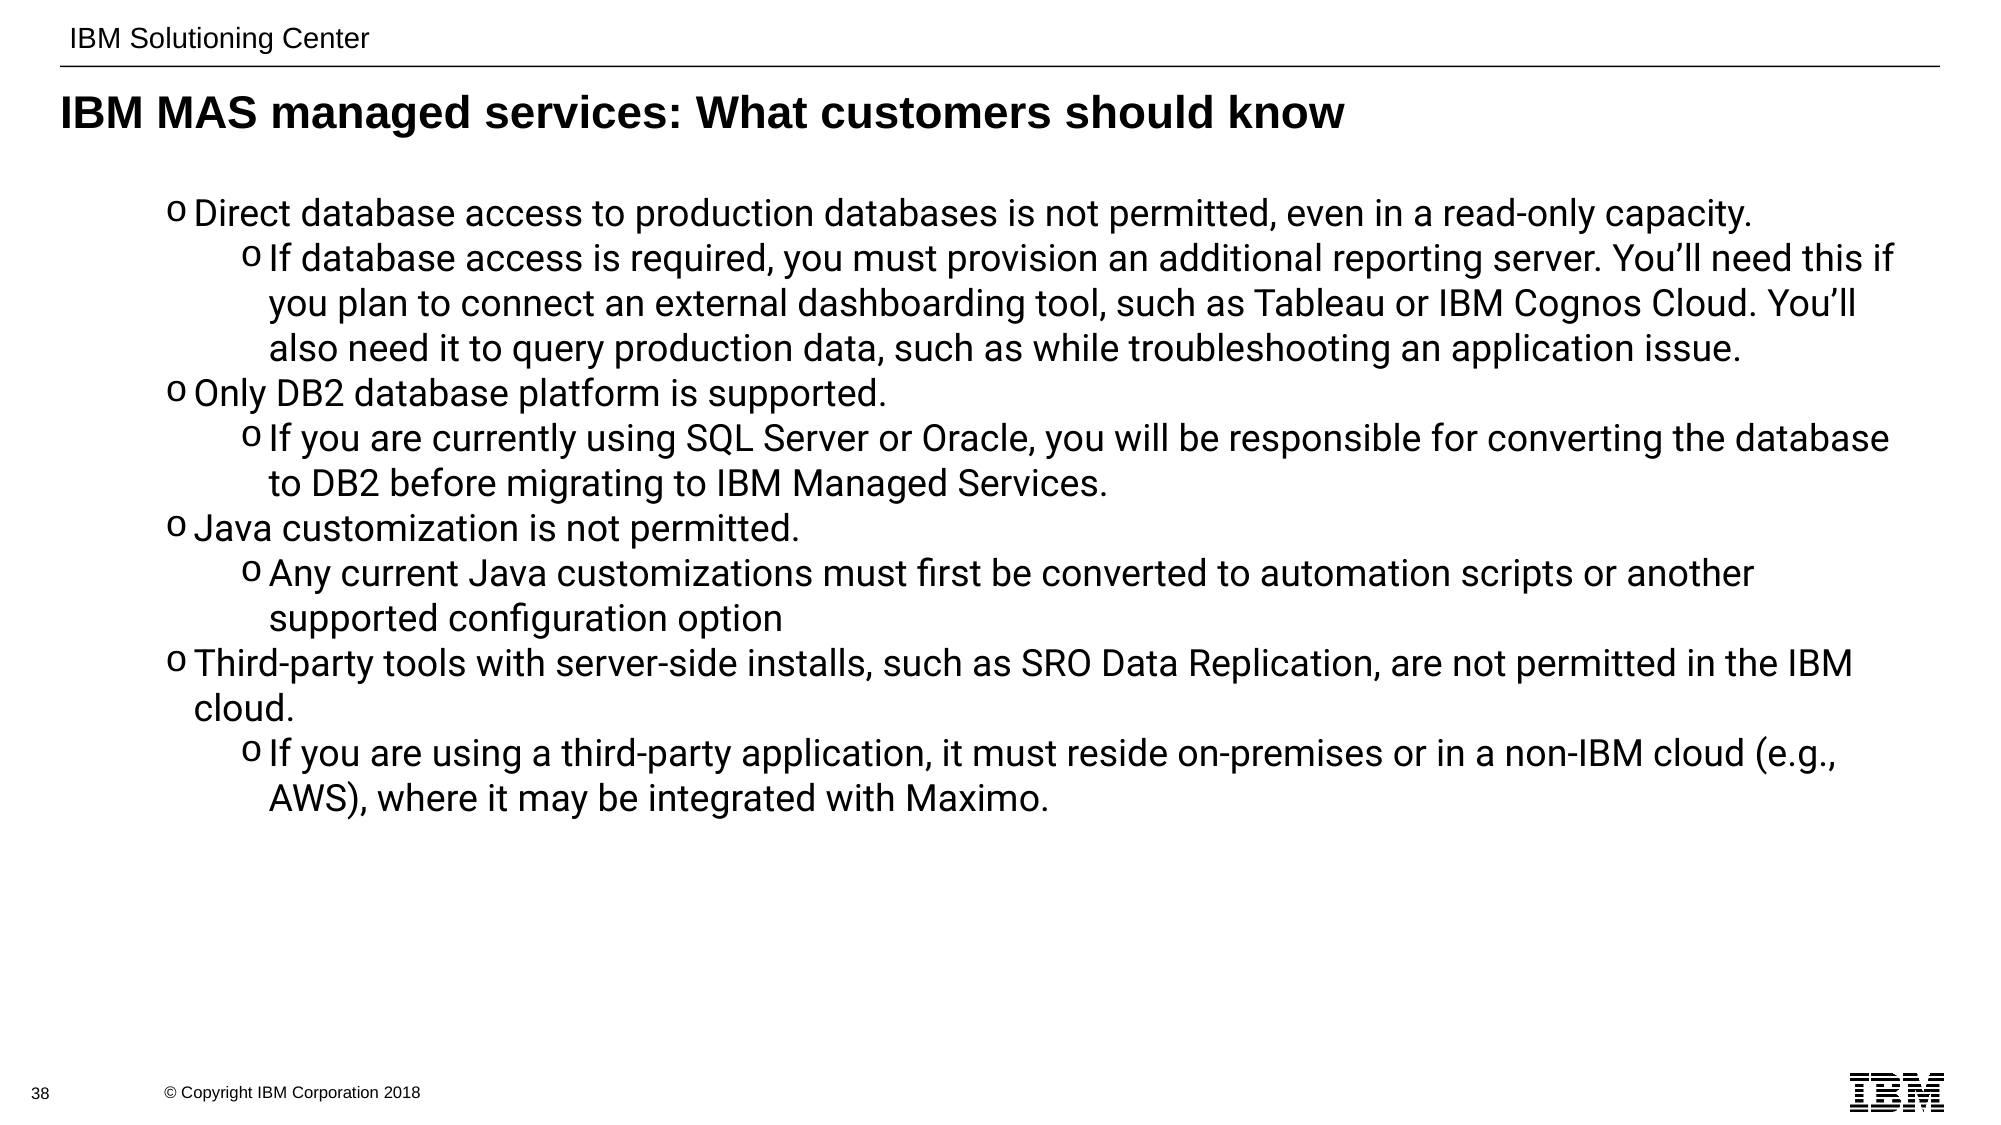

# IBM MAS managed services: What customers should know
Direct database access to production databases is not permitted, even in a read-only capacity.
If database access is required, you must provision an additional reporting server. You’ll need this if you plan to connect an external dashboarding tool, such as Tableau or IBM Cognos Cloud. You’ll also need it to query production data, such as while troubleshooting an application issue.
Only DB2 database platform is supported.
If you are currently using SQL Server or Oracle, you will be responsible for converting the database to DB2 before migrating to IBM Managed Services.
Java customization is not permitted.
Any current Java customizations must first be converted to automation scripts or another supported configuration option
Third-party tools with server-side installs, such as SRO Data Replication, are not permitted in the IBM cloud.
If you are using a third-party application, it must reside on-premises or in a non-IBM cloud (e.g., AWS), where it may be integrated with Maximo.
38